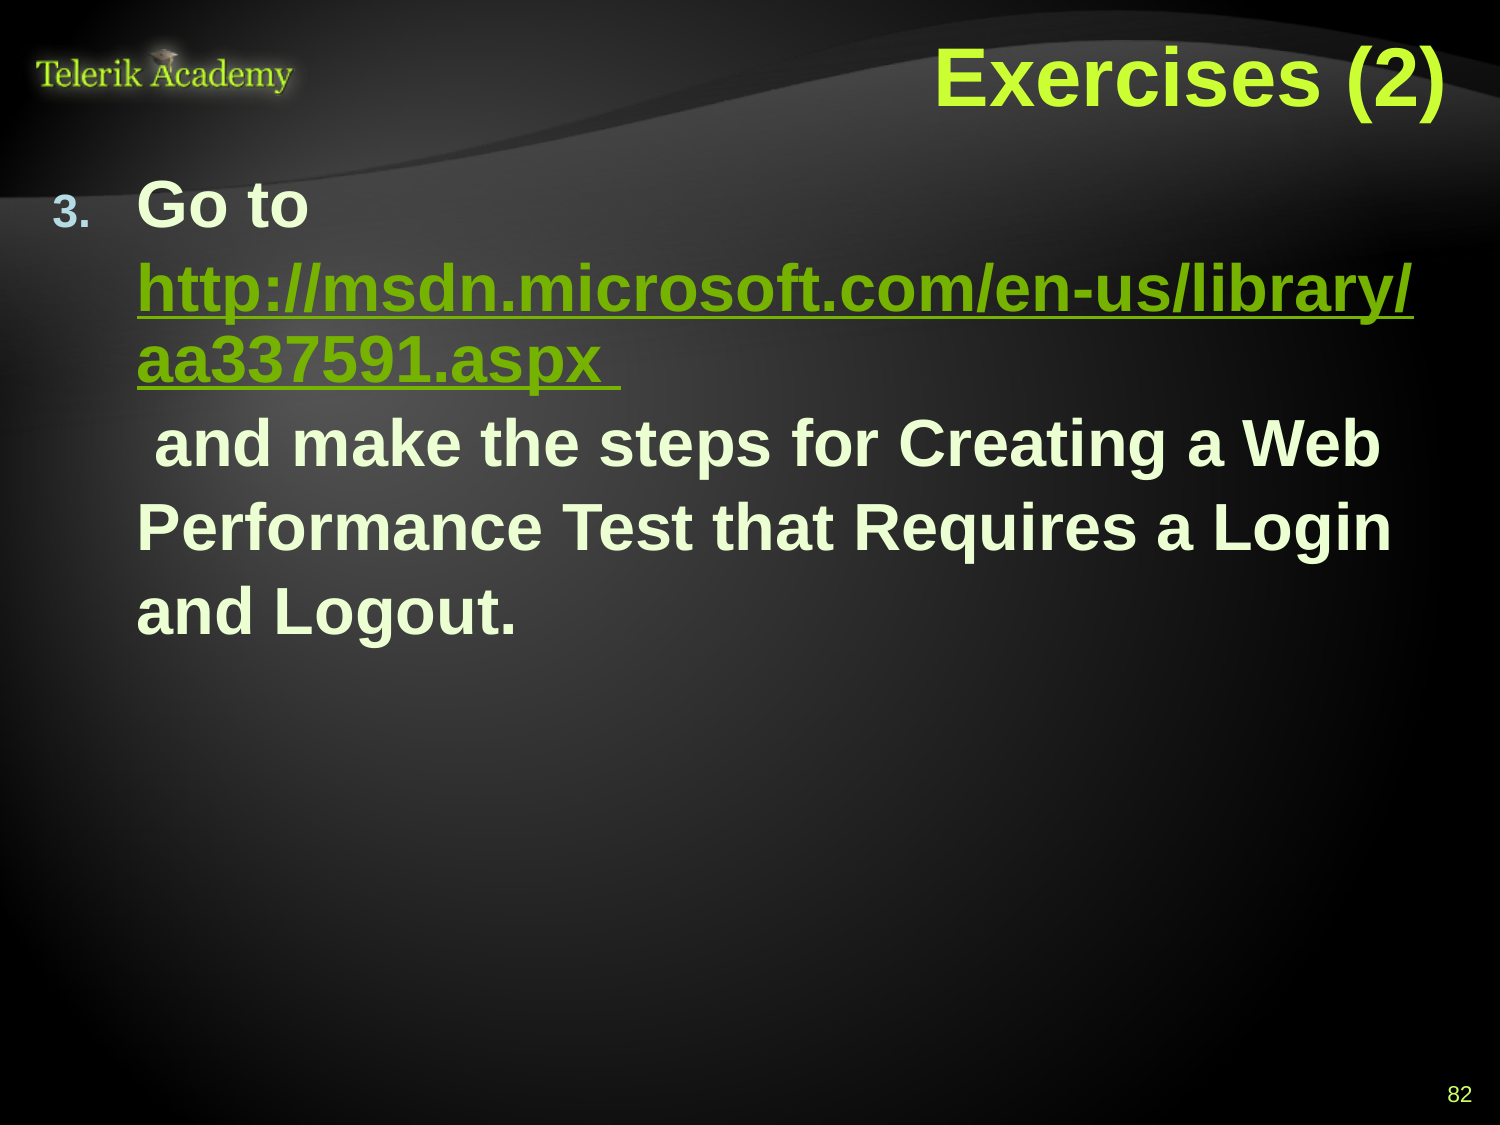

# Exercises (2)
Go to http://msdn.microsoft.com/en-us/library/aa337591.aspx  and make the steps for Creating a Web Performance Test that Requires a Login and Logout.
82